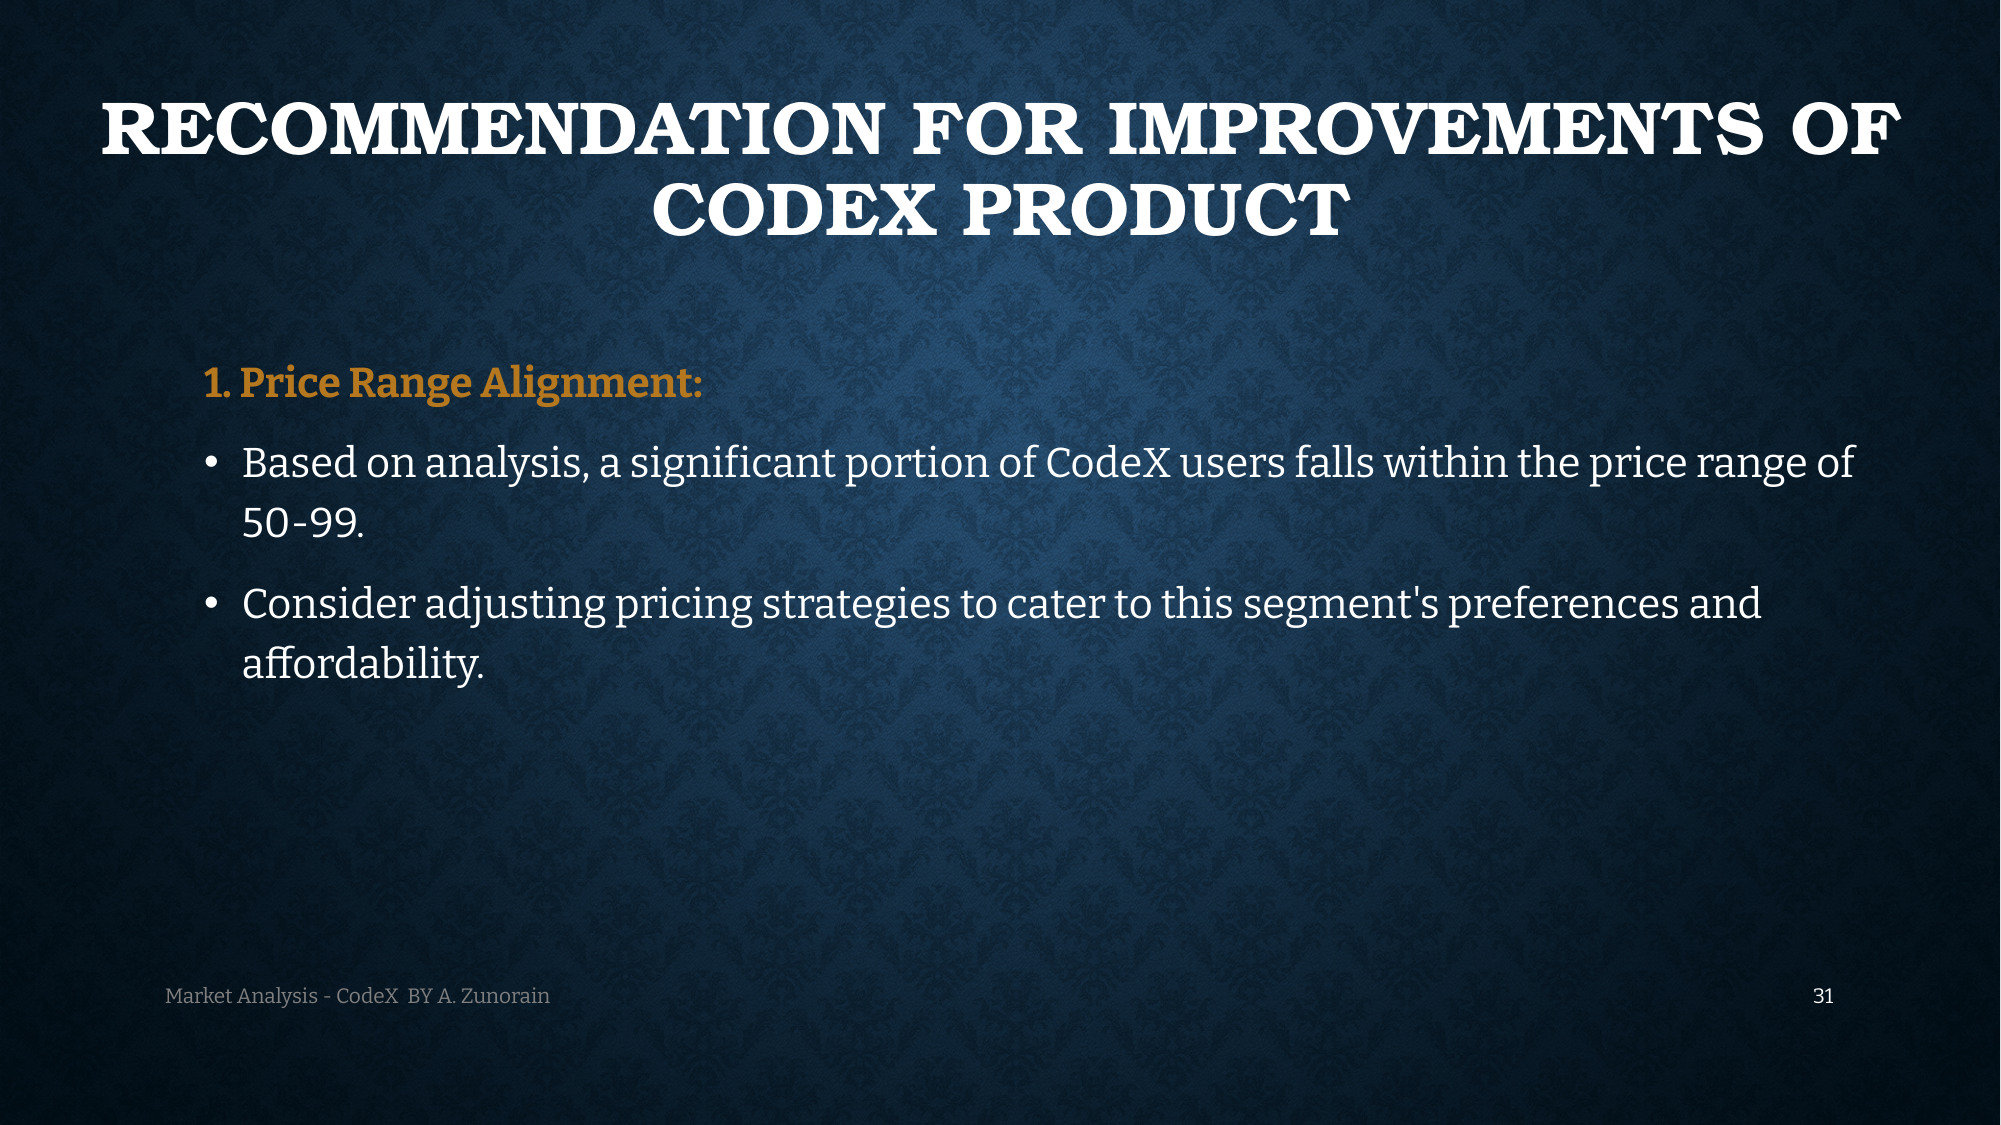

# Recommendation for Improvements OF CodeX Product
1. Price Range Alignment:
Based on analysis, a significant portion of CodeX users falls within the price range of 50-99.
Consider adjusting pricing strategies to cater to this segment's preferences and affordability.

Market Analysis - CodeX  BY A. Zunorain
31